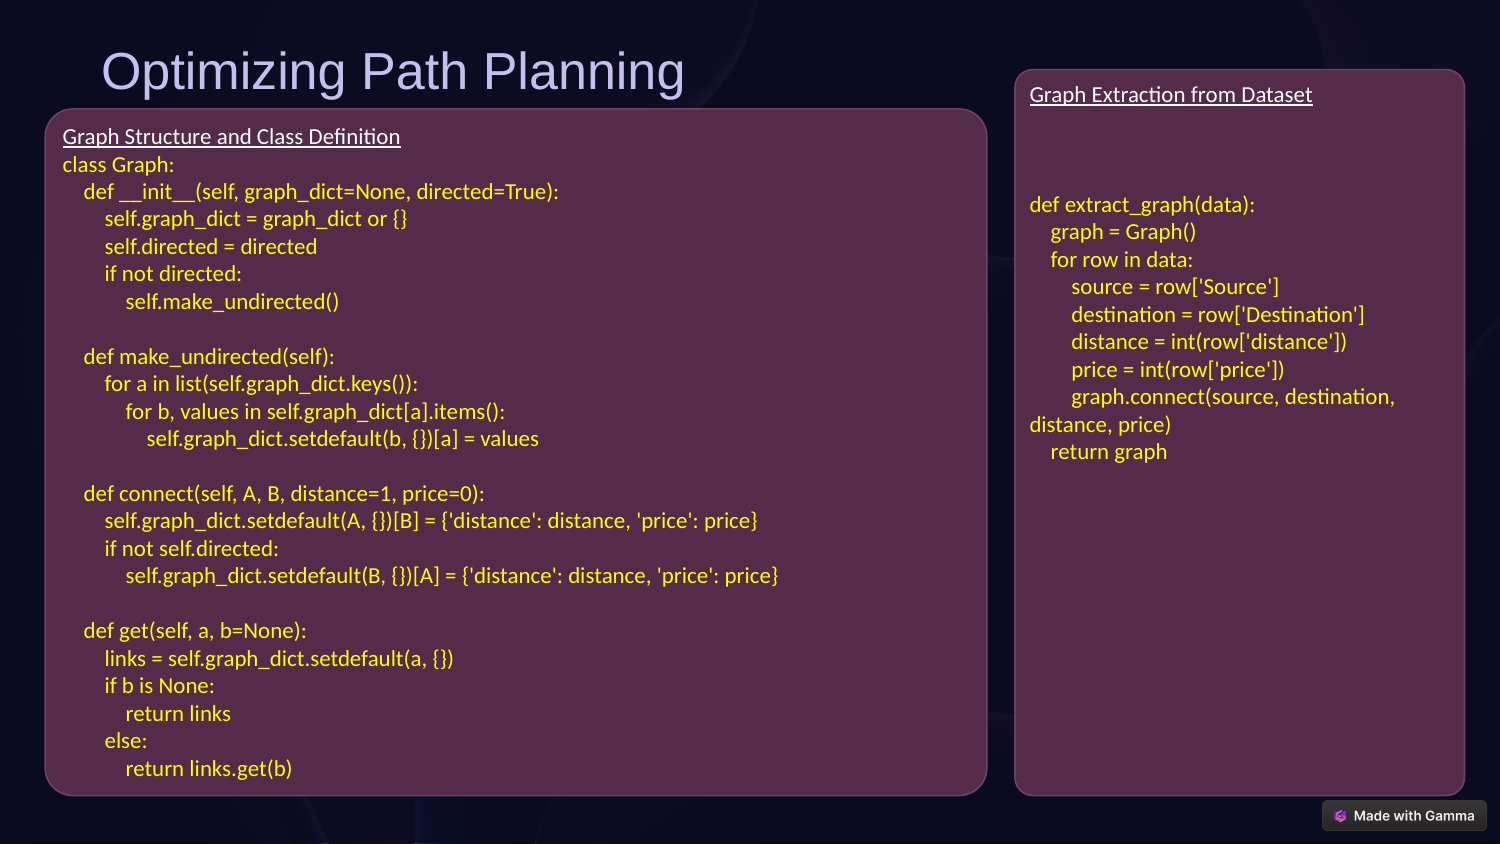

Optimizing Path Planning
Graph Extraction from Dataset

def extract_graph(data):
    graph = Graph()
    for row in data:
        source = row['Source']
        destination = row['Destination']
        distance = int(row['distance'])
        price = int(row['price'])
        graph.connect(source, destination, distance, price)
    return graph

Graph Structure and Class Definition
class Graph:
    def __init__(self, graph_dict=None, directed=True):
        self.graph_dict = graph_dict or {}
        self.directed = directed
        if not directed:
            self.make_undirected()

    def make_undirected(self):
        for a in list(self.graph_dict.keys()):
            for b, values in self.graph_dict[a].items():
                self.graph_dict.setdefault(b, {})[a] = values

    def connect(self, A, B, distance=1, price=0):
        self.graph_dict.setdefault(A, {})[B] = {'distance': distance, 'price': price}
        if not self.directed:
            self.graph_dict.setdefault(B, {})[A] = {'distance': distance, 'price': price}

    def get(self, a, b=None):
        links = self.graph_dict.setdefault(a, {})
        if b is None:
            return links
        else:
            return links.get(b)